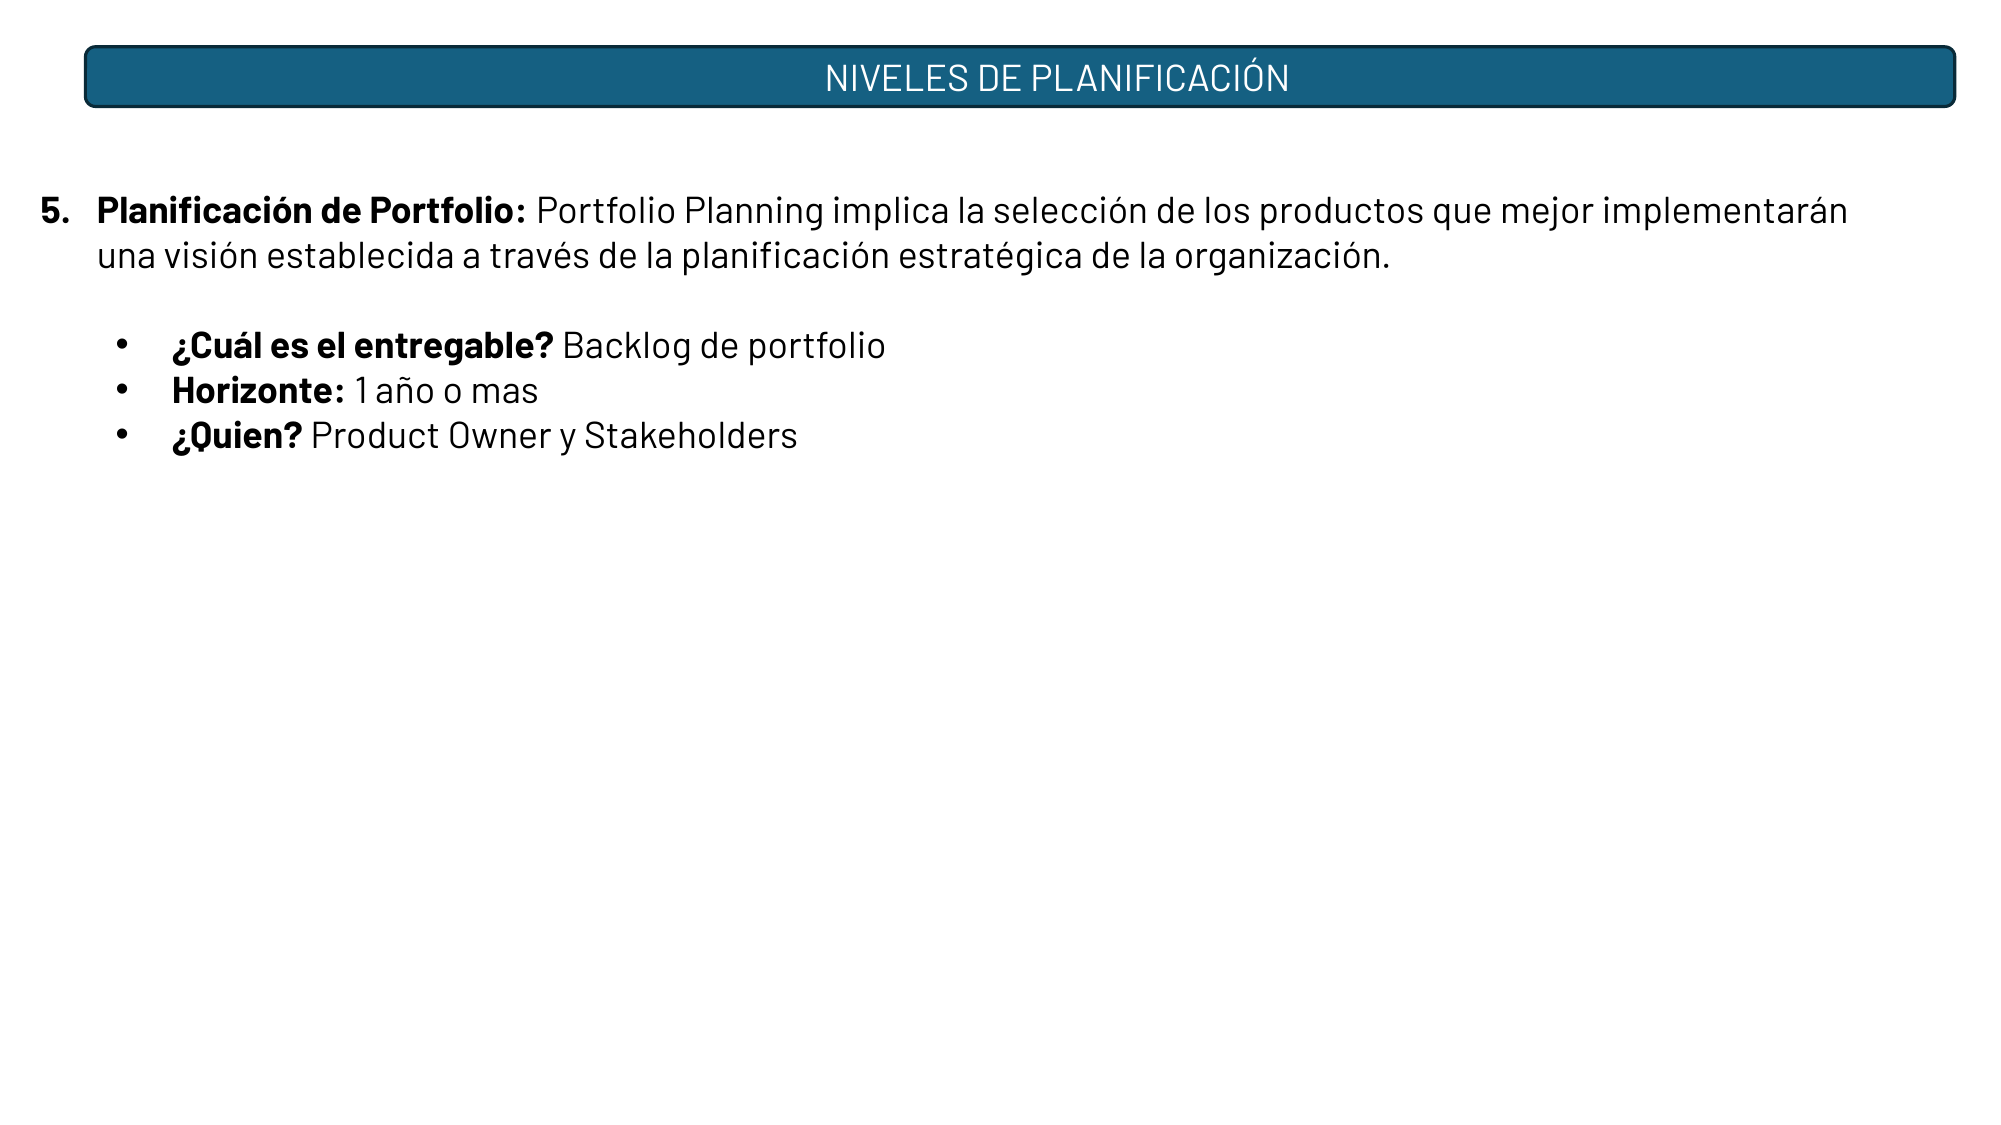

NIVELES DE PLANIFICACIÓN

Planificación de Portfolio: Portfolio Planning implica la selección de los productos que mejor implementarán una visión establecida a través de la planificación estratégica de la organización.

¿Cuál es el entregable? Backlog de portfolio
Horizonte: 1 año o mas
¿Quien? Product Owner y Stakeholders